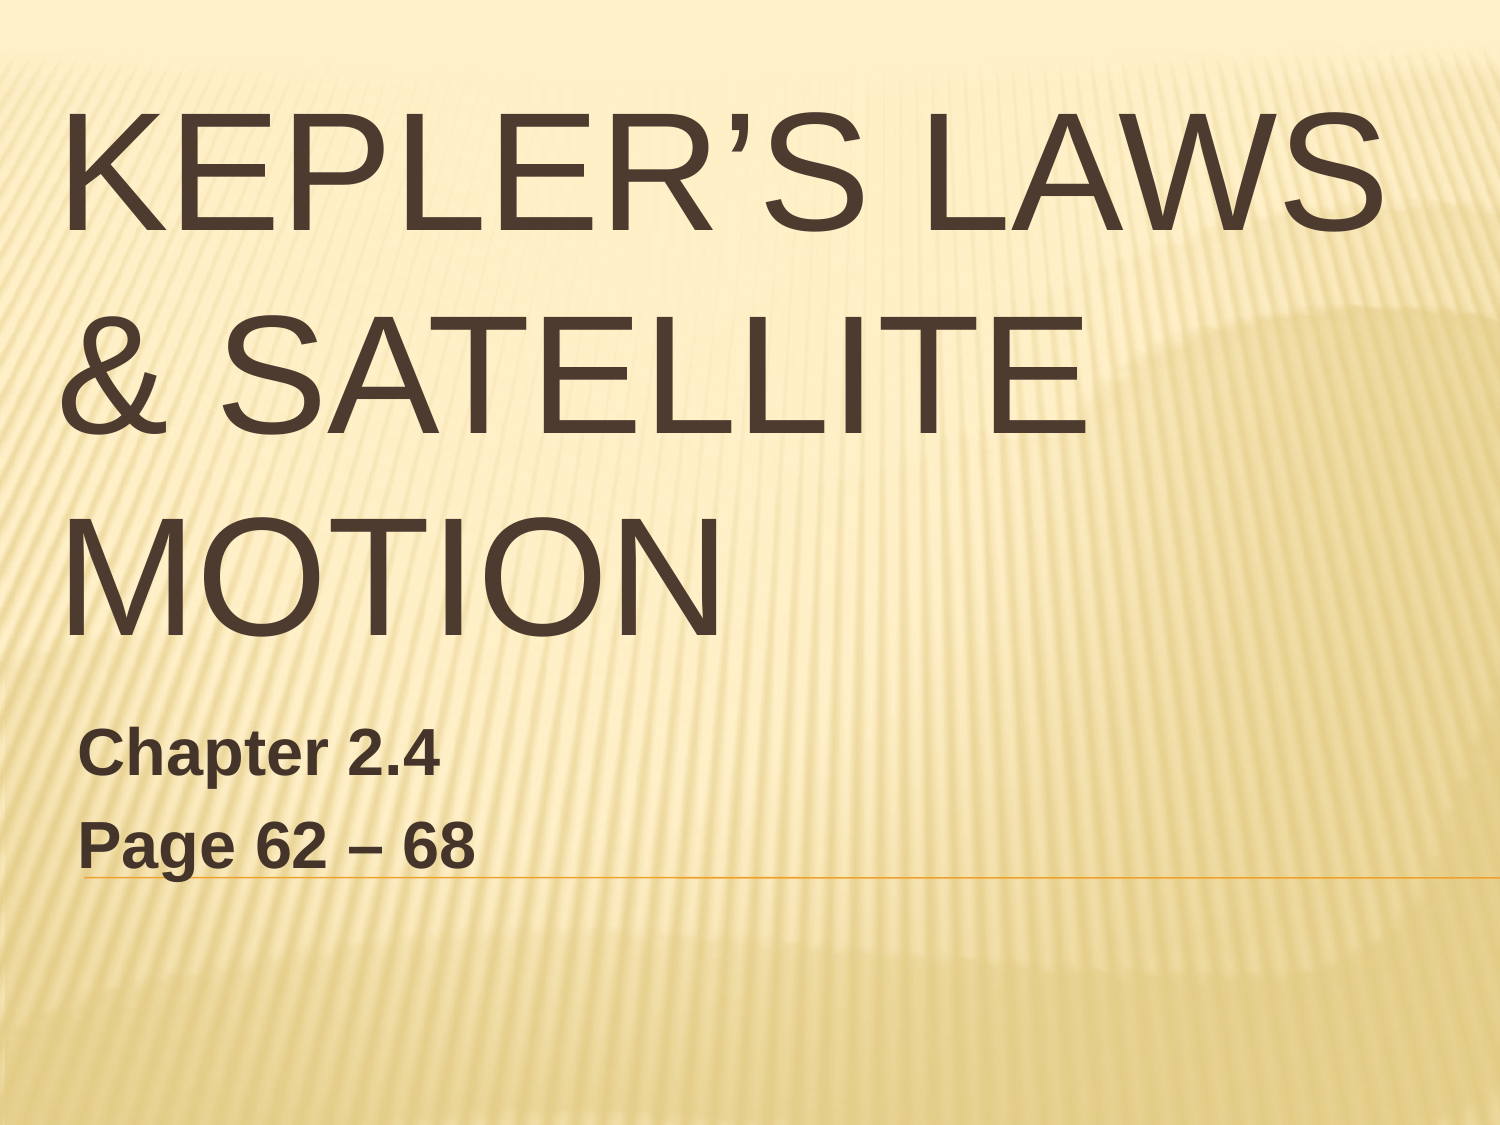

# KEPLER’S Laws & Satellite Motion
Chapter 2.4
Page 62 – 68